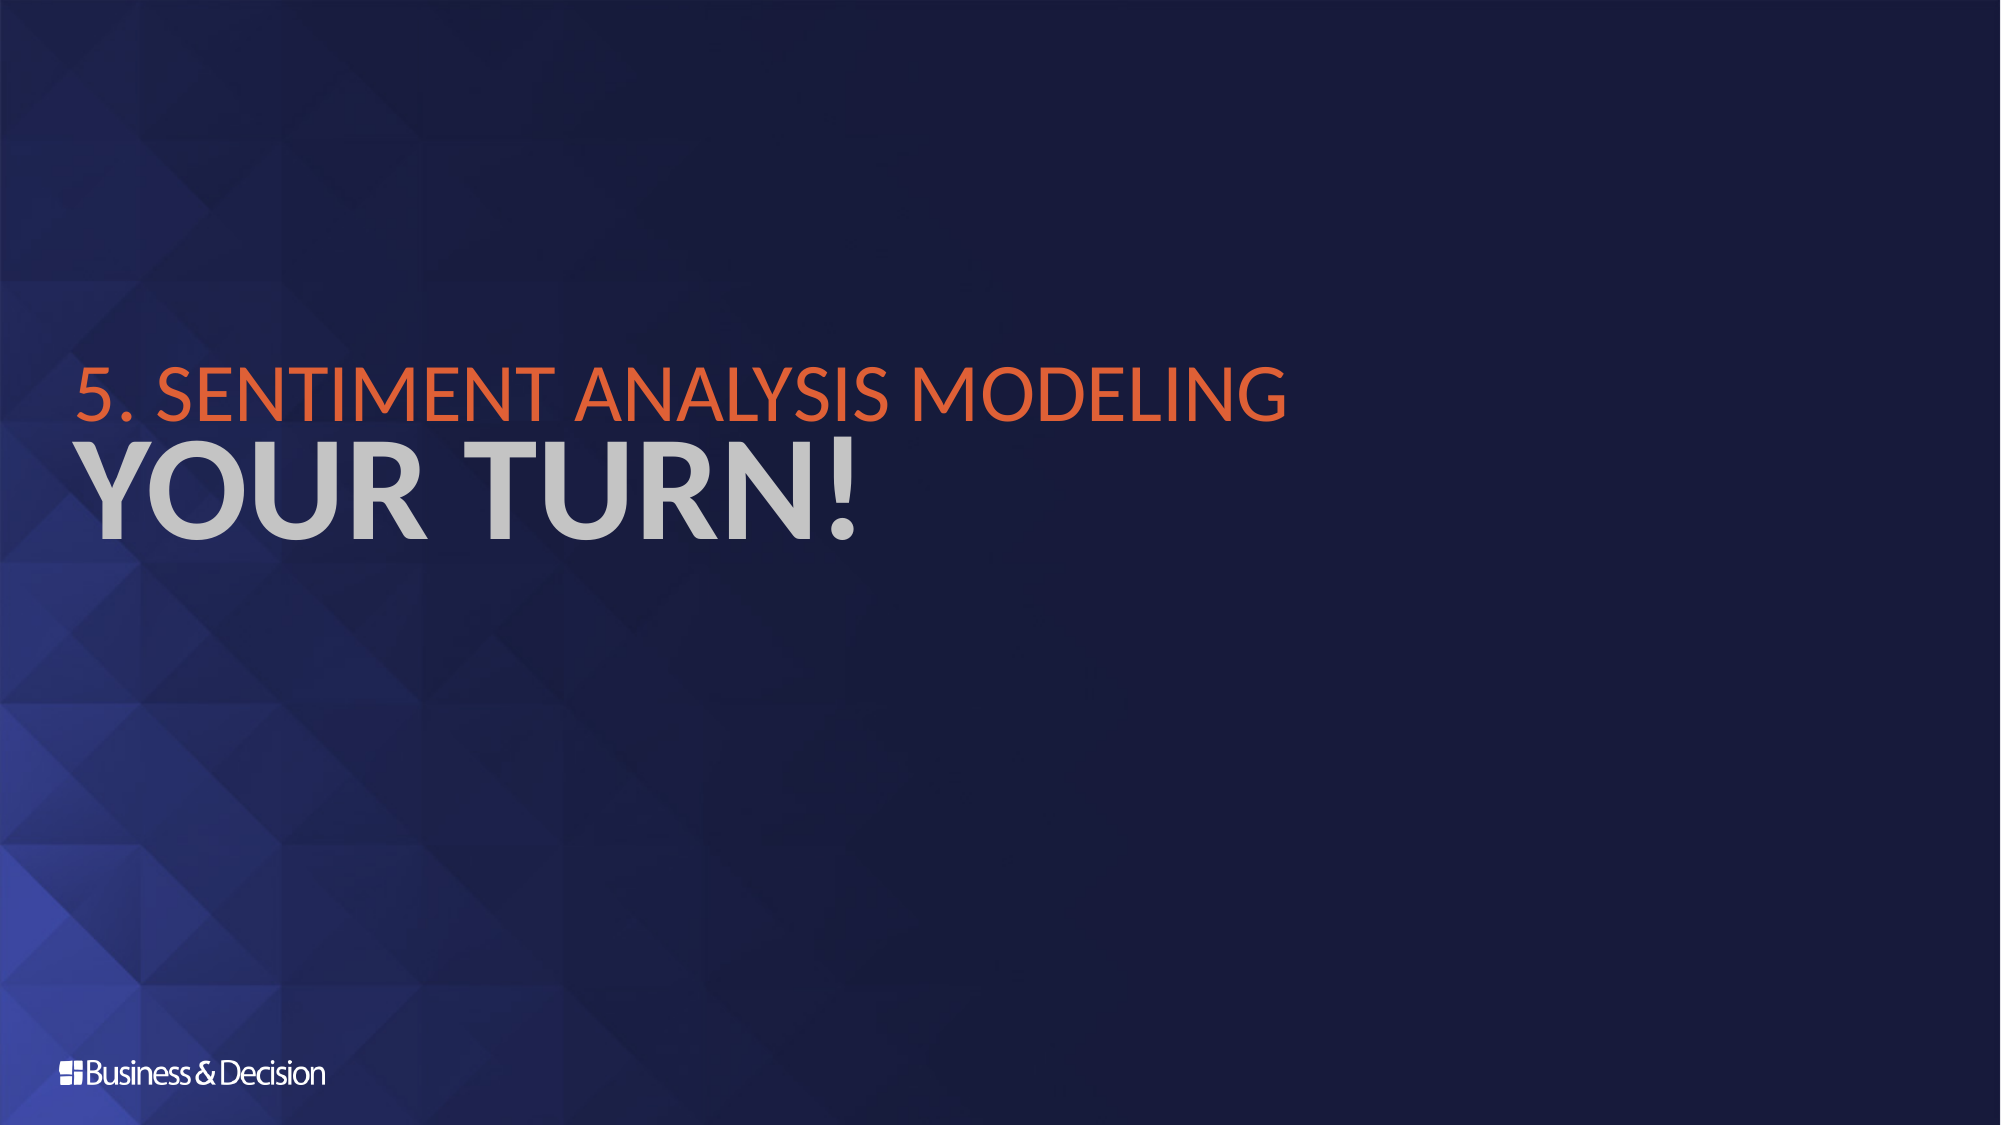

# 5. Sentiment analysis modeling
Your turn!